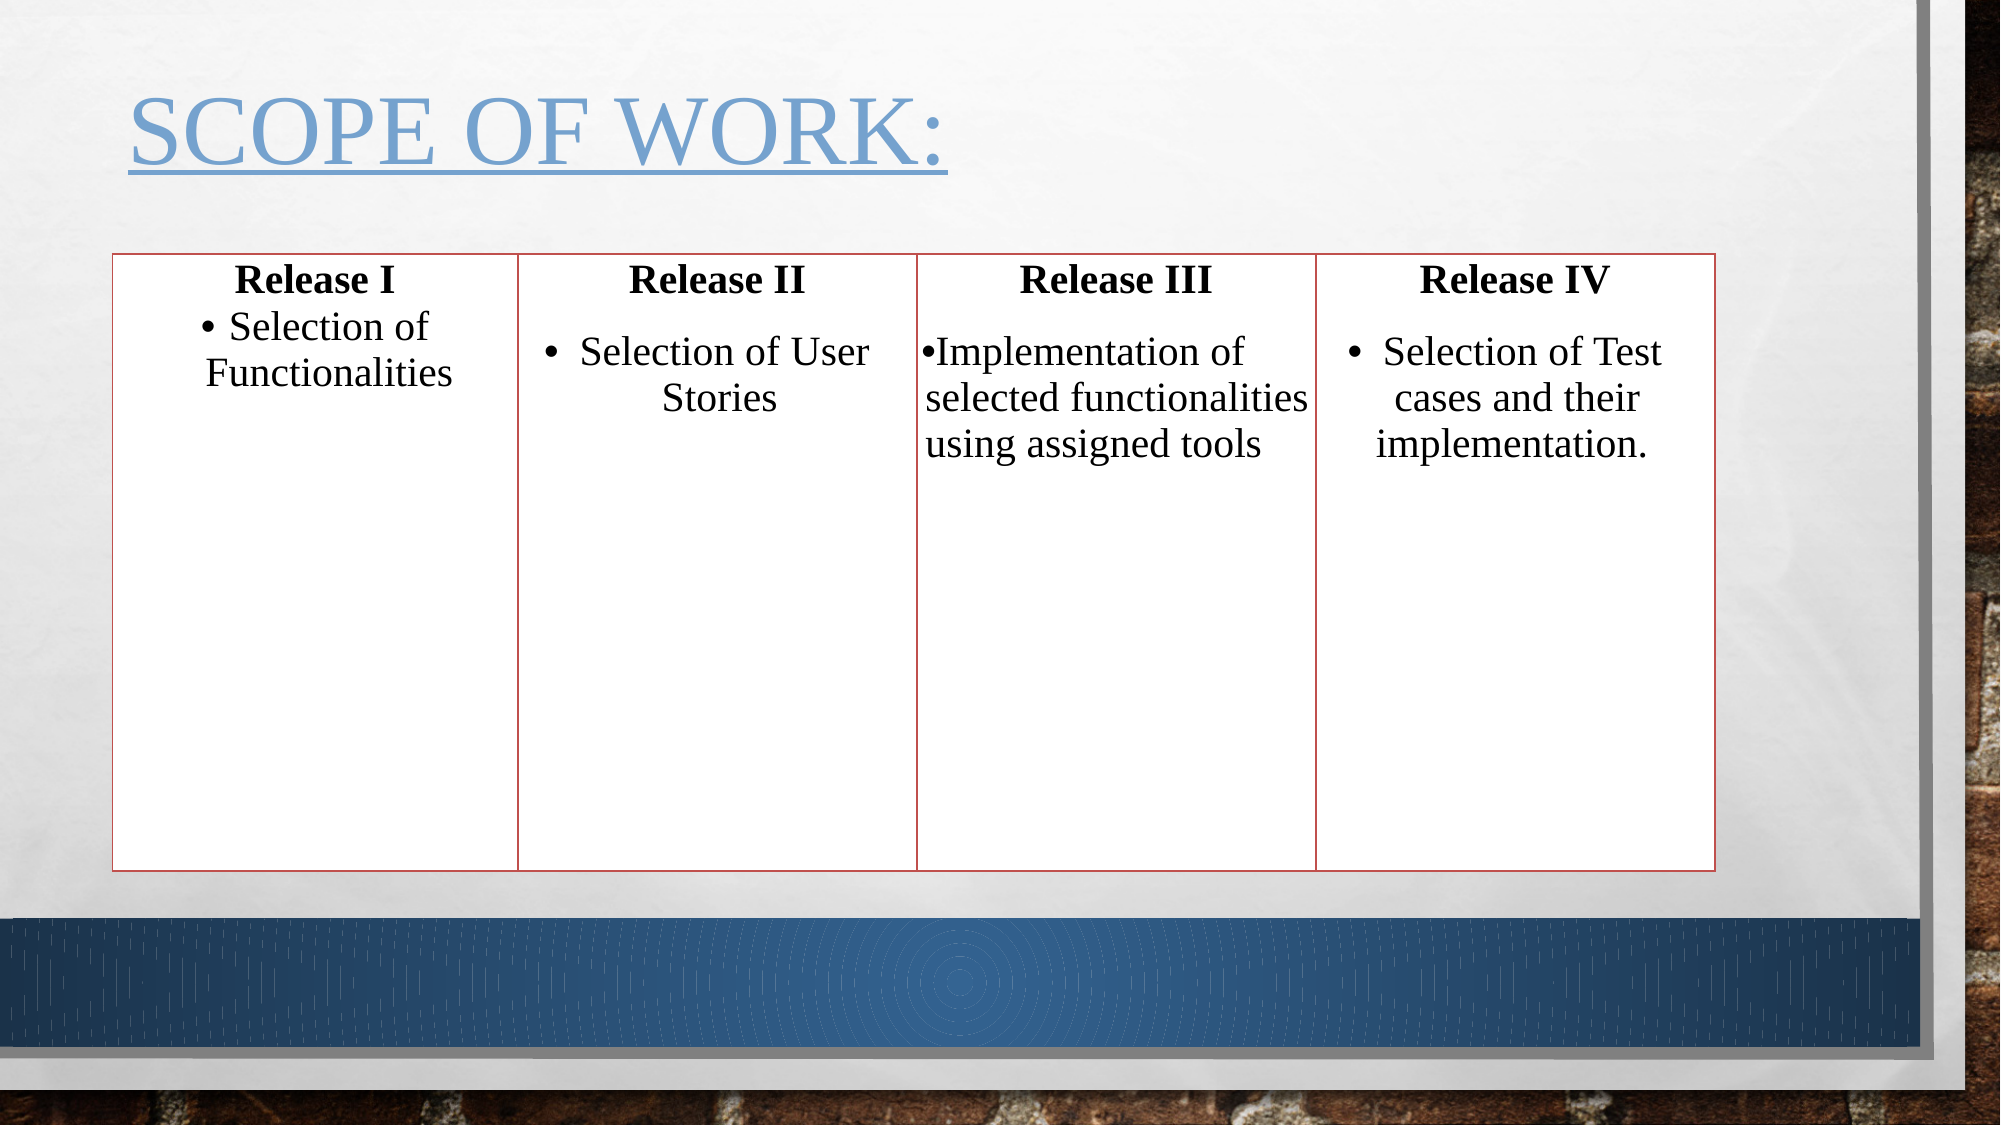

# Scope of work:
| Release I Selection of Functionalities | Release II Selection of User Stories | Release III Implementation of selected functionalities using assigned tools | Release IV Selection of Test cases and their implementation. |
| --- | --- | --- | --- |